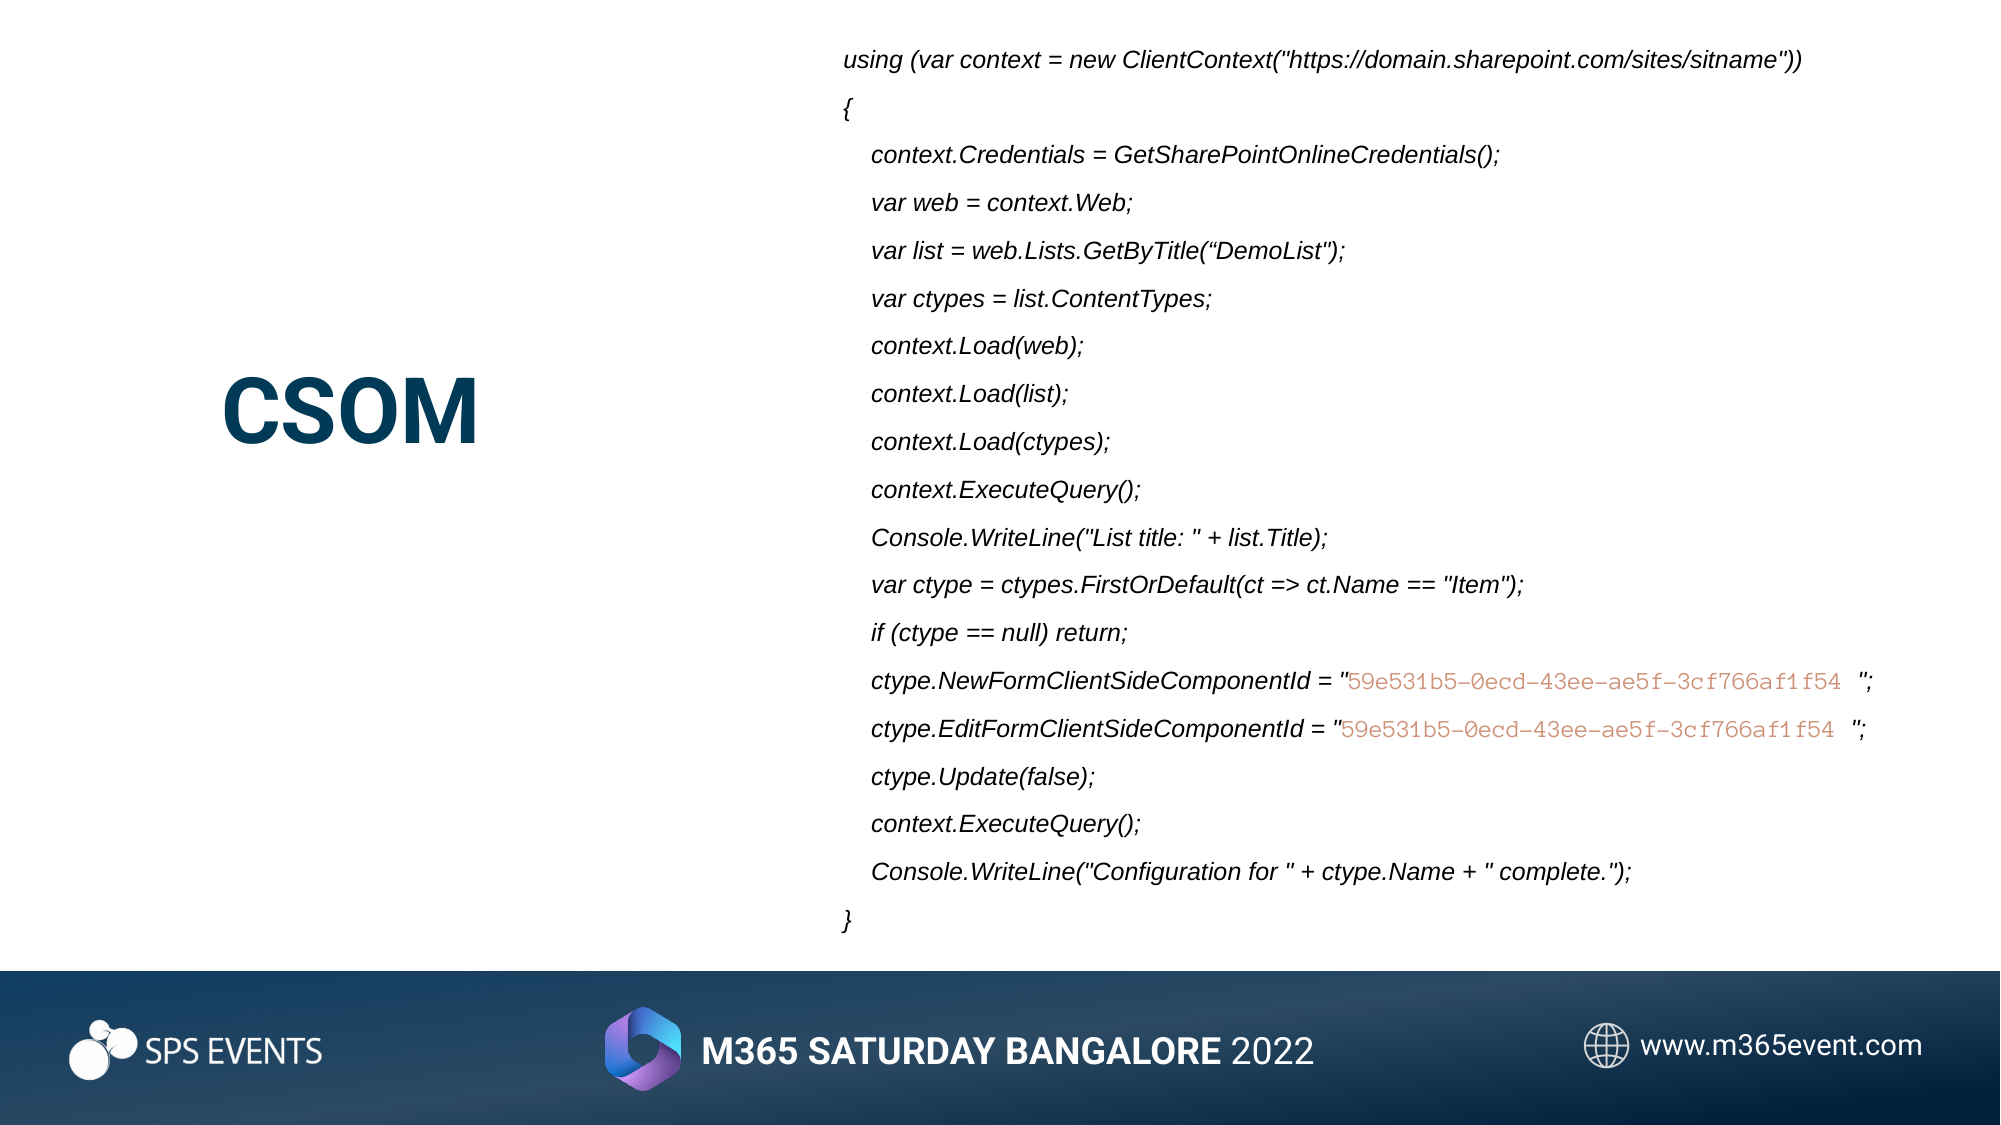

using (var context = new ClientContext("https://domain.sharepoint.com/sites/sitname"))
{
    context.Credentials = GetSharePointOnlineCredentials();
    var web = context.Web;
    var list = web.Lists.GetByTitle(“DemoList");
    var ctypes = list.ContentTypes;
    context.Load(web);
    context.Load(list);
    context.Load(ctypes);
    context.ExecuteQuery();
    Console.WriteLine("List title: " + list.Title);
    var ctype = ctypes.FirstOrDefault(ct => ct.Name == "Item");
    if (ctype == null) return;
    ctype.NewFormClientSideComponentId = "59e531b5-0ecd-43ee-ae5f-3cf766af1f54 ";
    ctype.EditFormClientSideComponentId = "59e531b5-0ecd-43ee-ae5f-3cf766af1f54 ";
    ctype.Update(false);
    context.ExecuteQuery();
    Console.WriteLine("Configuration for " + ctype.Name + " complete.");
}

# CSOM